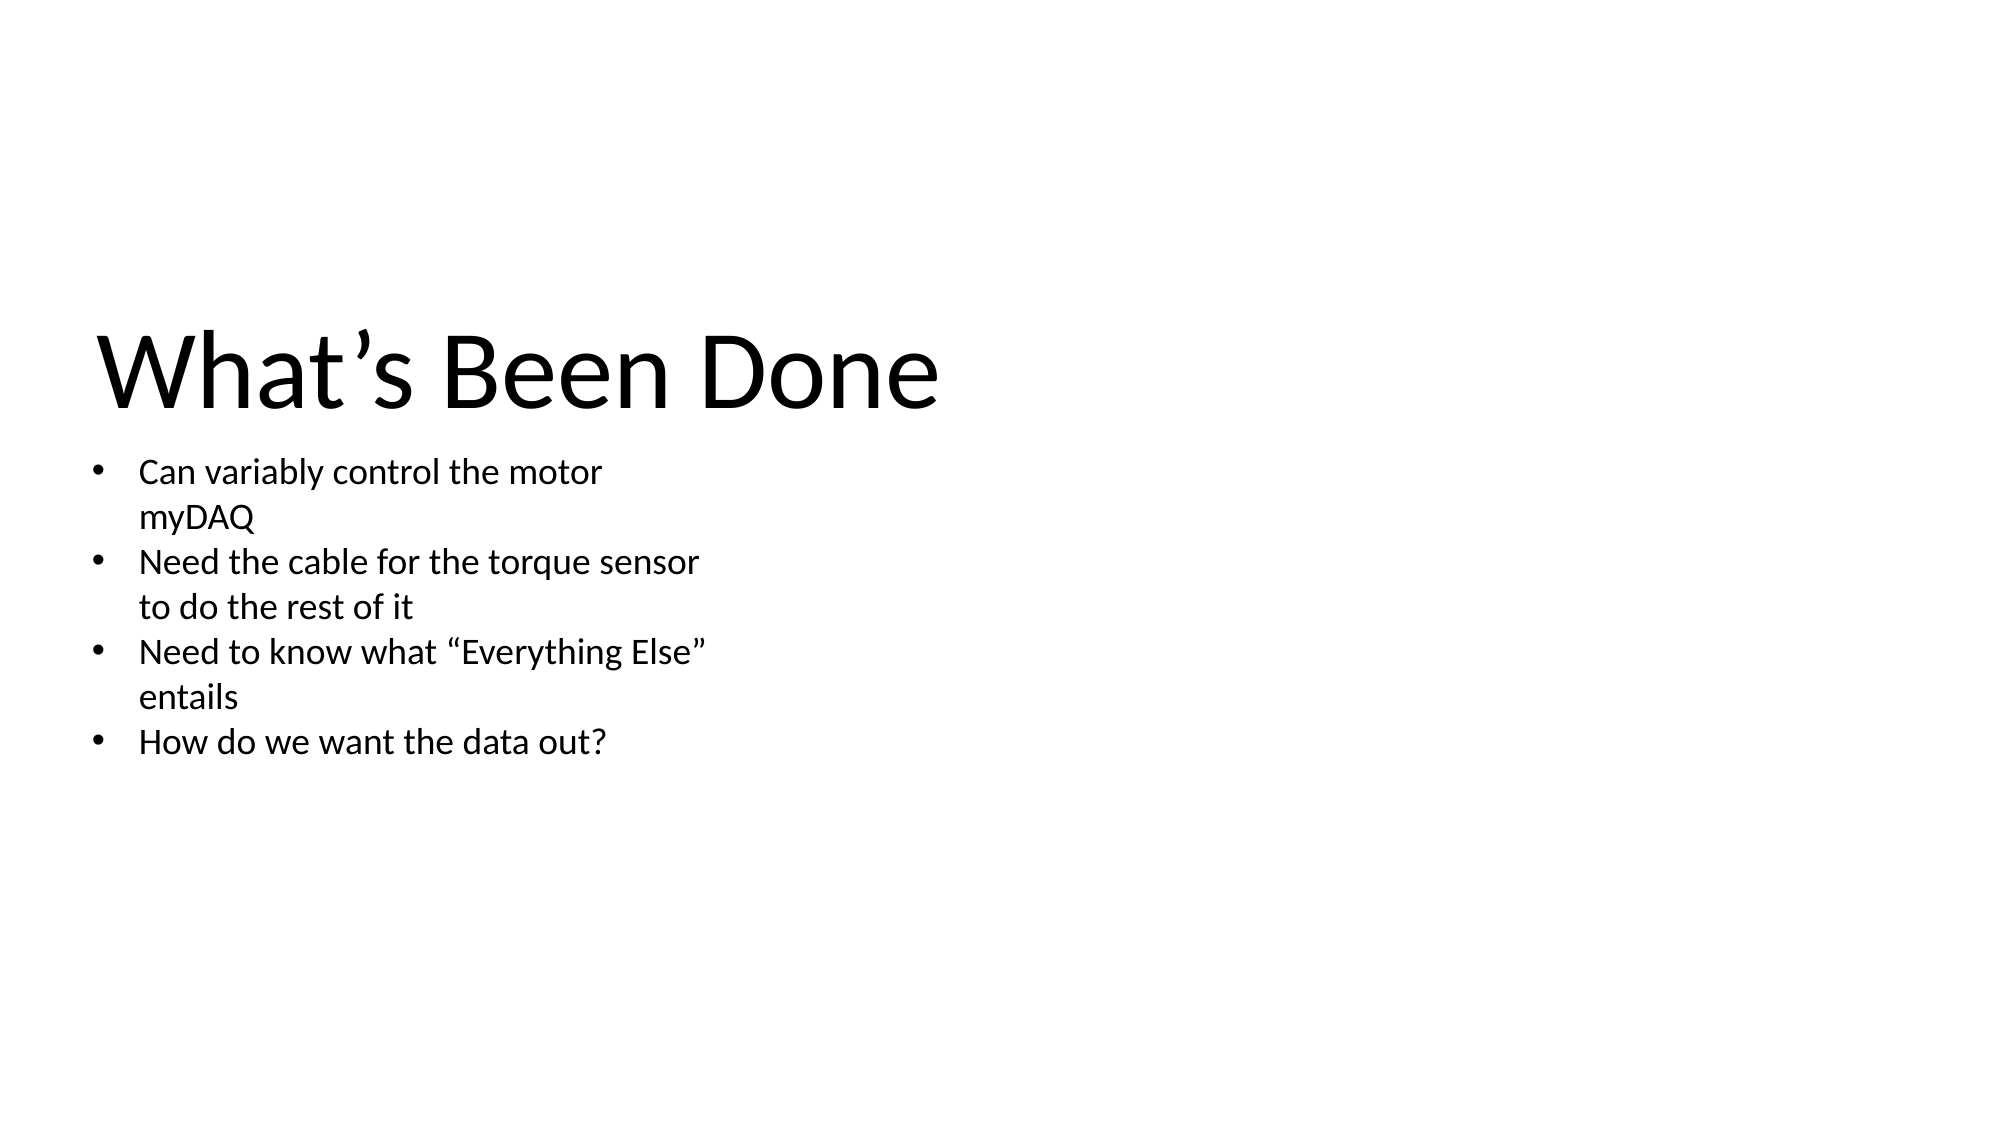

What’s Been Done
Can variably control the motor myDAQ
Need the cable for the torque sensor to do the rest of it
Need to know what “Everything Else” entails
How do we want the data out?